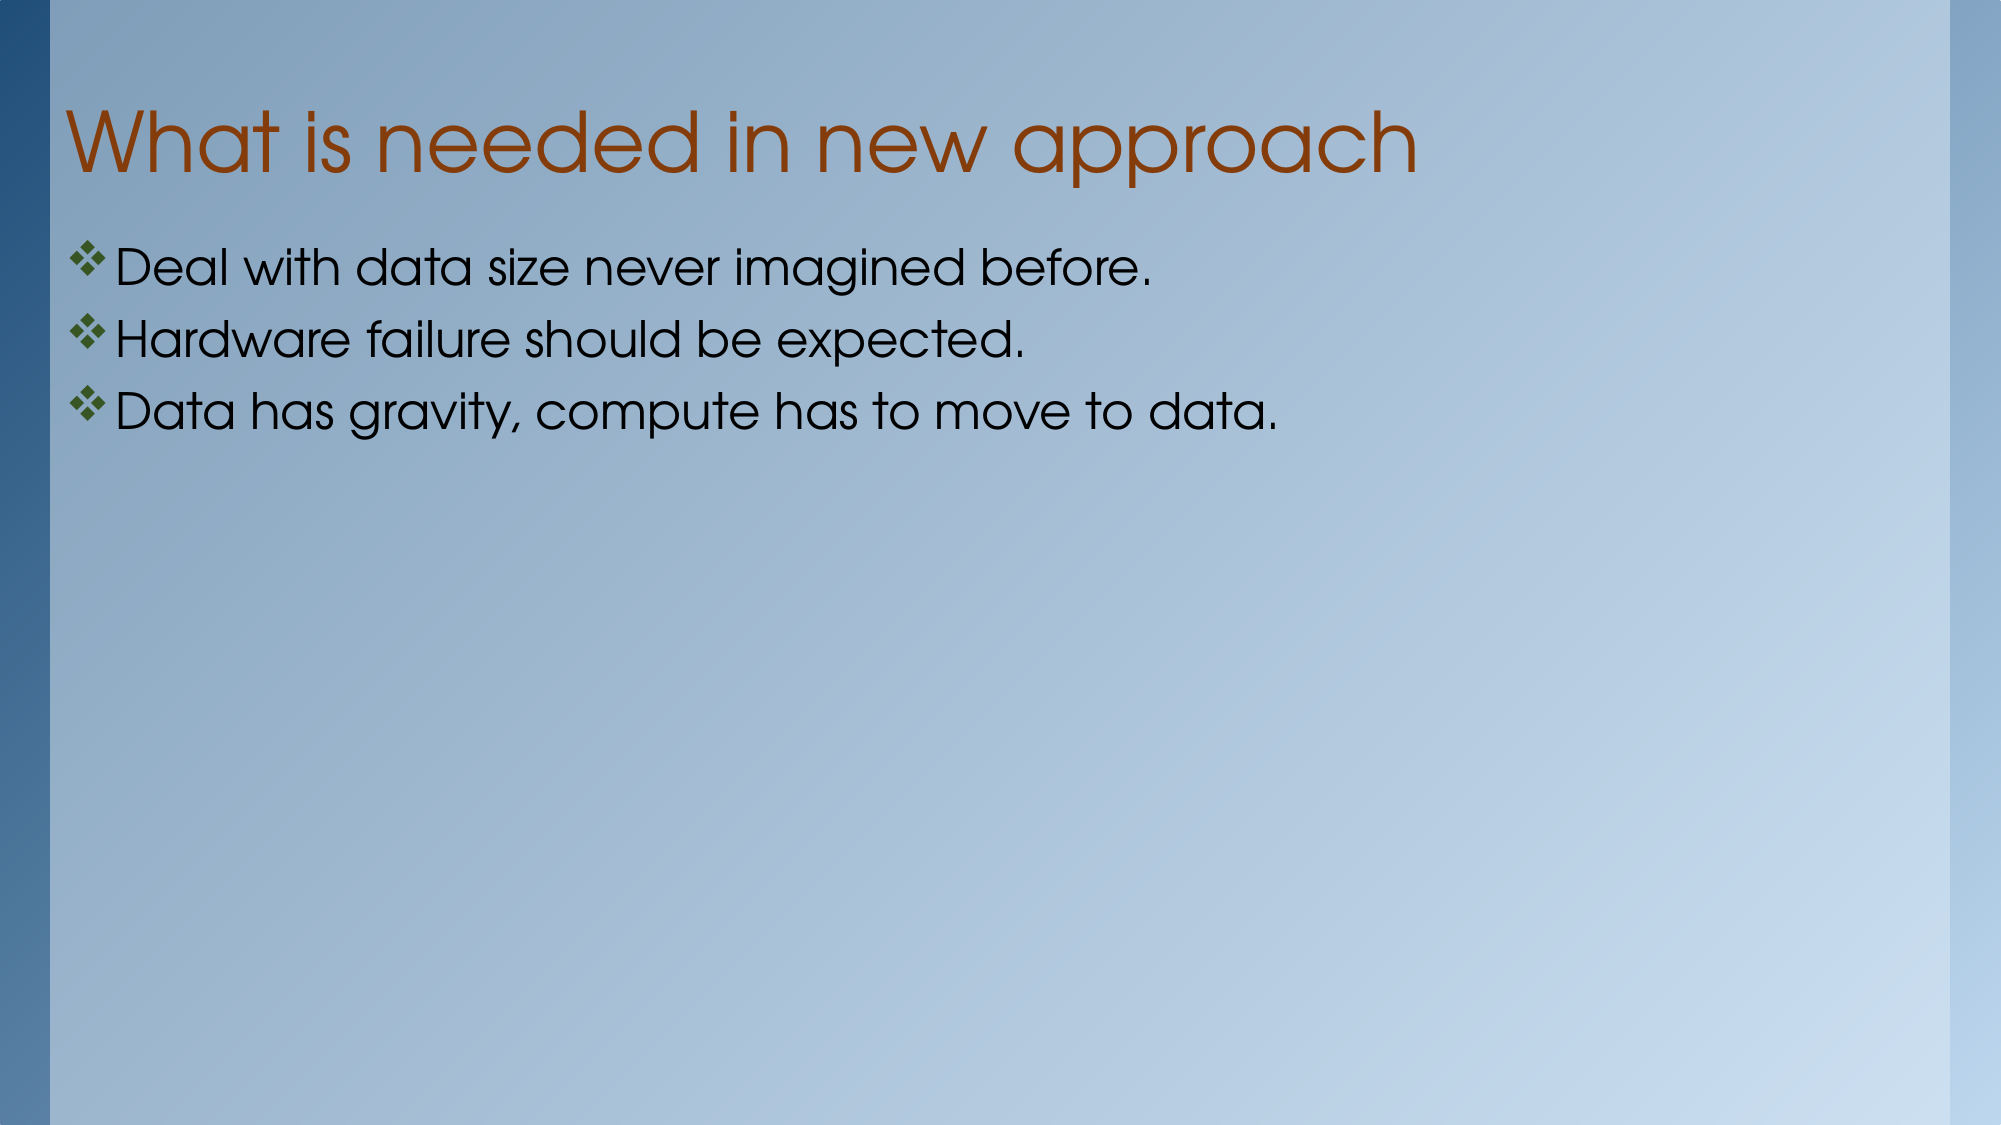

# What is needed in new approach
Deal with data size never imagined before.
Hardware failure should be expected.
Data has gravity, compute has to move to data.